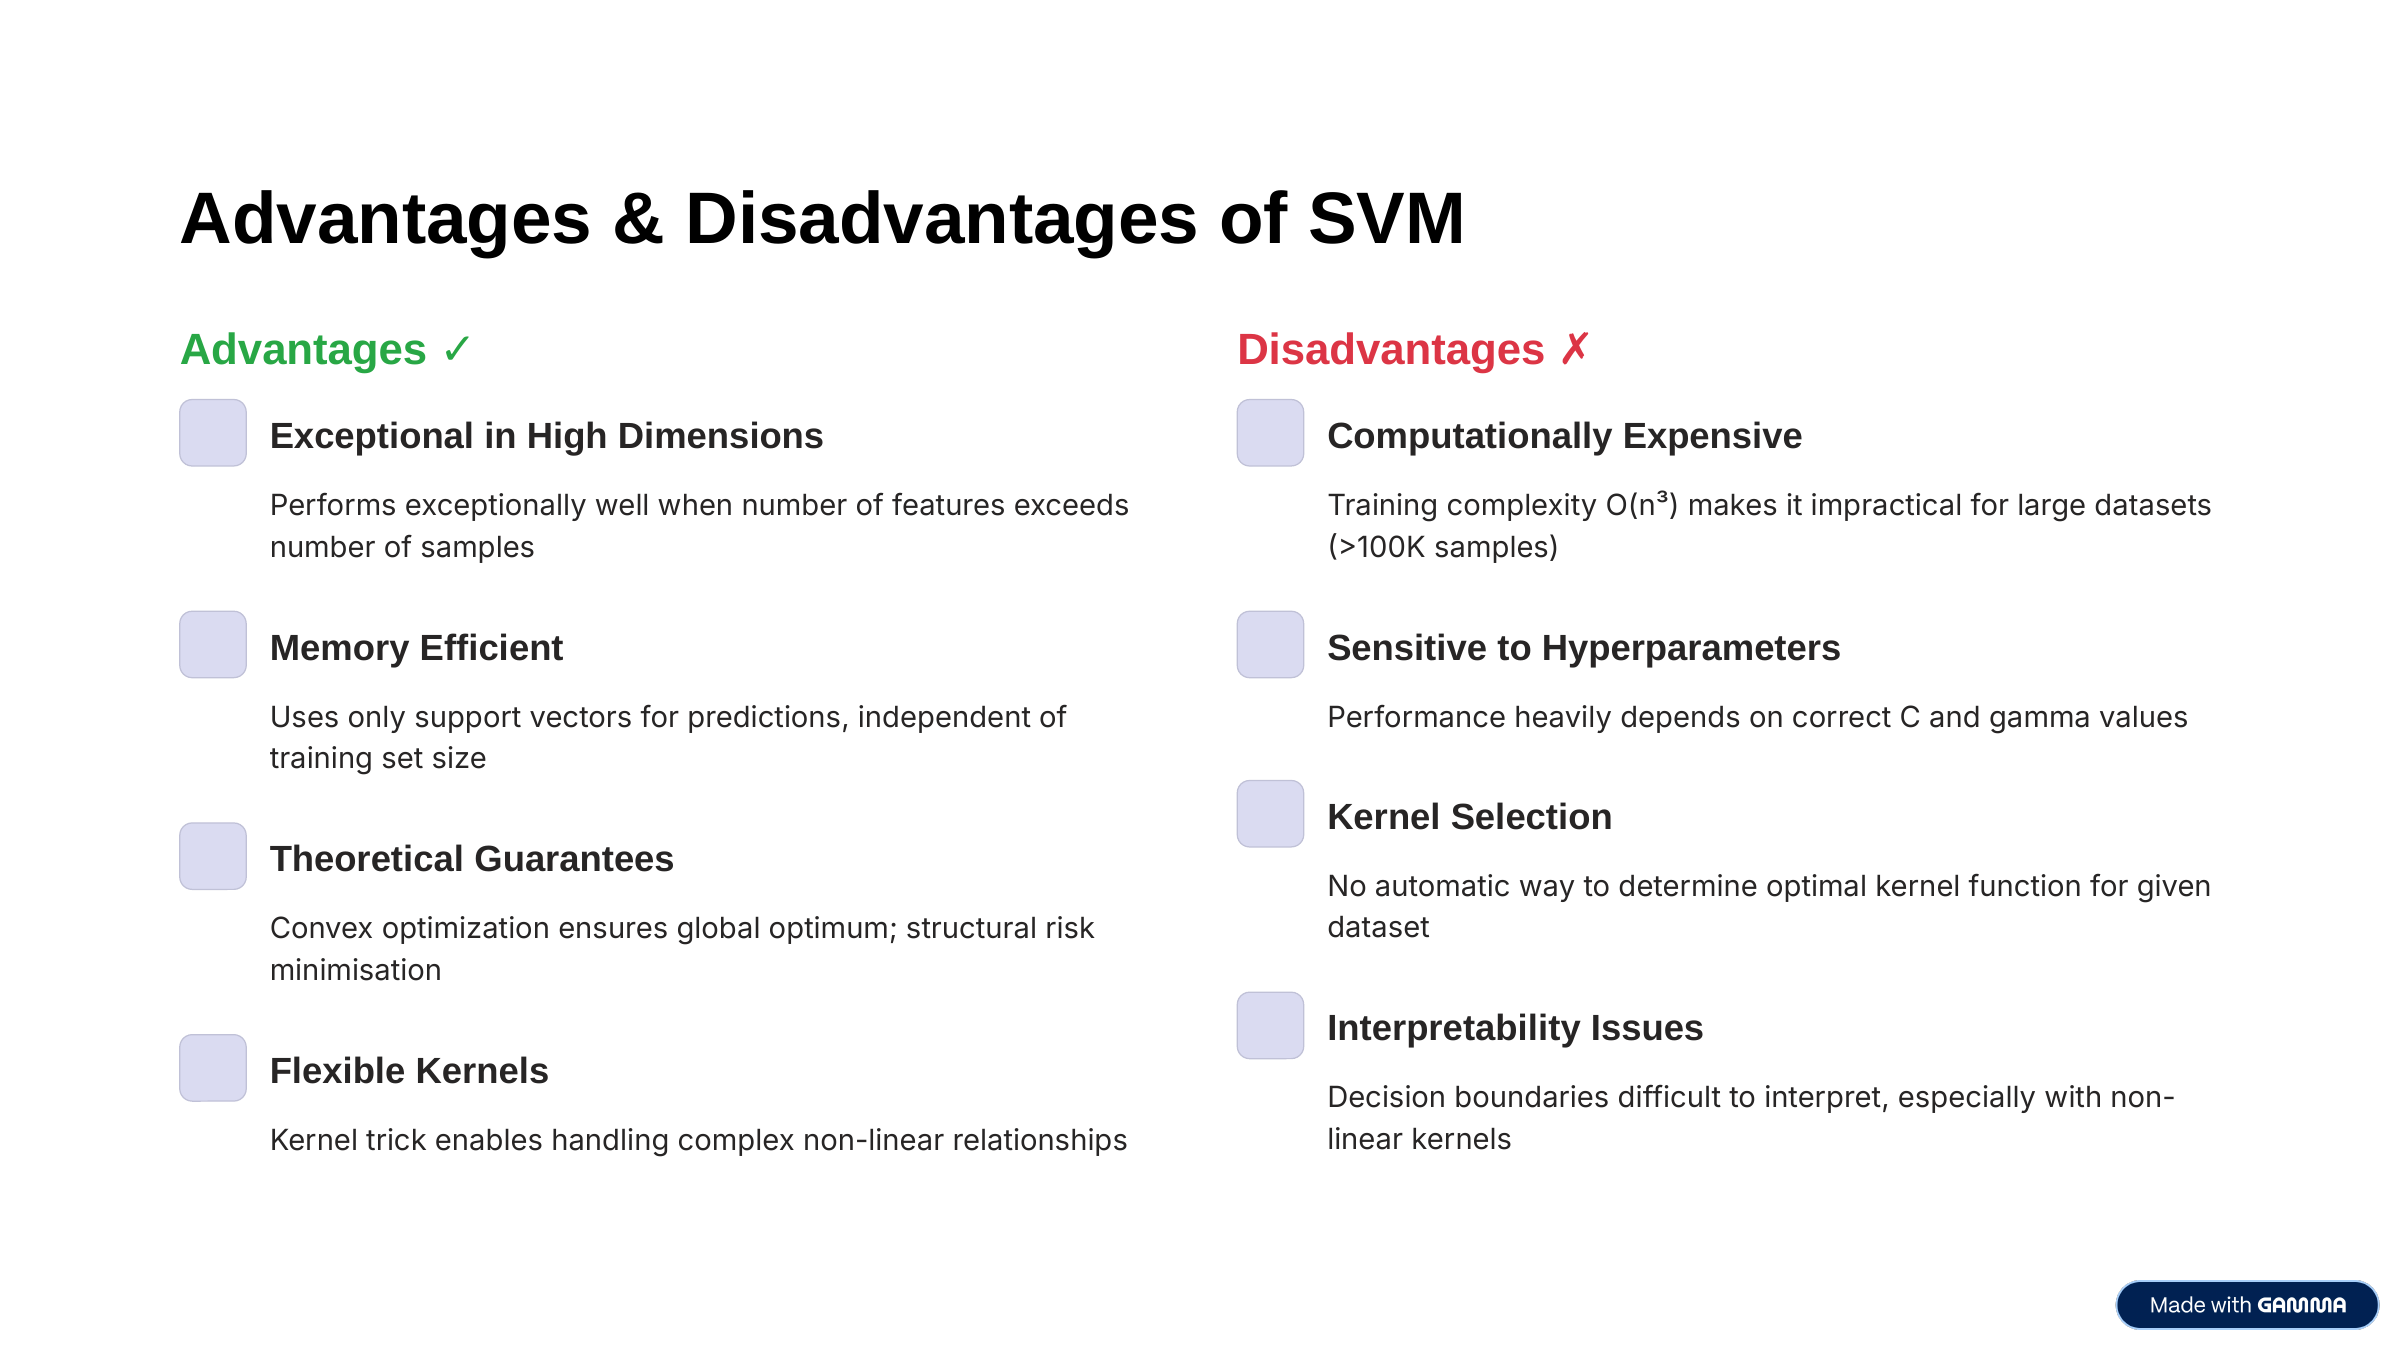

Advantages & Disadvantages of SVM
Advantages ✓
Disadvantages ✗

Exceptional in High Dimensions
Computationally Expensive
Performs exceptionally well when number of features exceeds number of samples
Training complexity O(n³) makes it impractical for large datasets (>100K samples)

Memory Efficient
Sensitive to Hyperparameters
Uses only support vectors for predictions, independent of training set size
Performance heavily depends on correct C and gamma values

Kernel Selection

Theoretical Guarantees
No automatic way to determine optimal kernel function for given dataset
Convex optimization ensures global optimum; structural risk minimisation

Interpretability Issues

Flexible Kernels
Decision boundaries difficult to interpret, especially with non-linear kernels
Kernel trick enables handling complex non-linear relationships